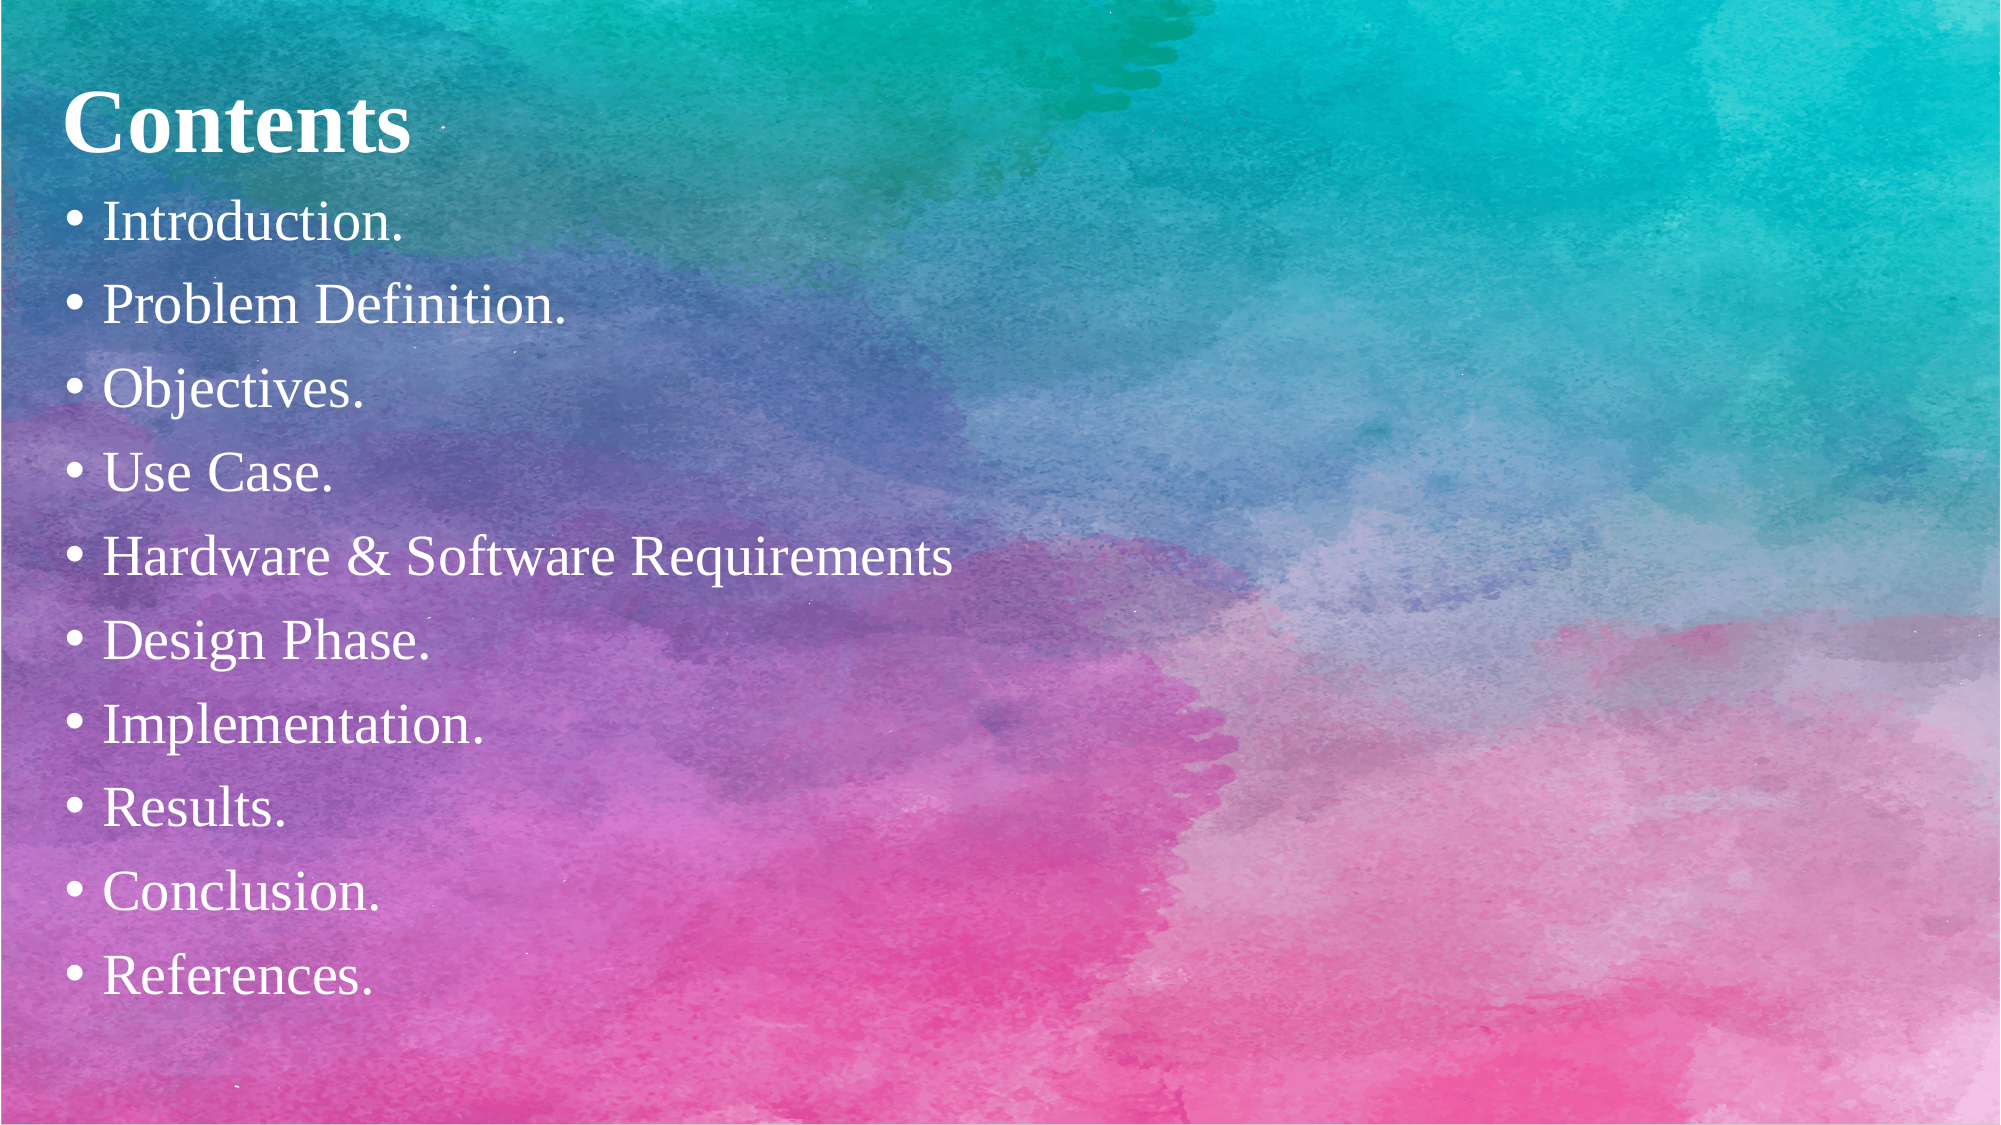

Contents
Introduction.
Problem Definition.
Objectives.
Use Case.
Hardware & Software Requirements
Design Phase.
Implementation.
Results.
Conclusion.
References.